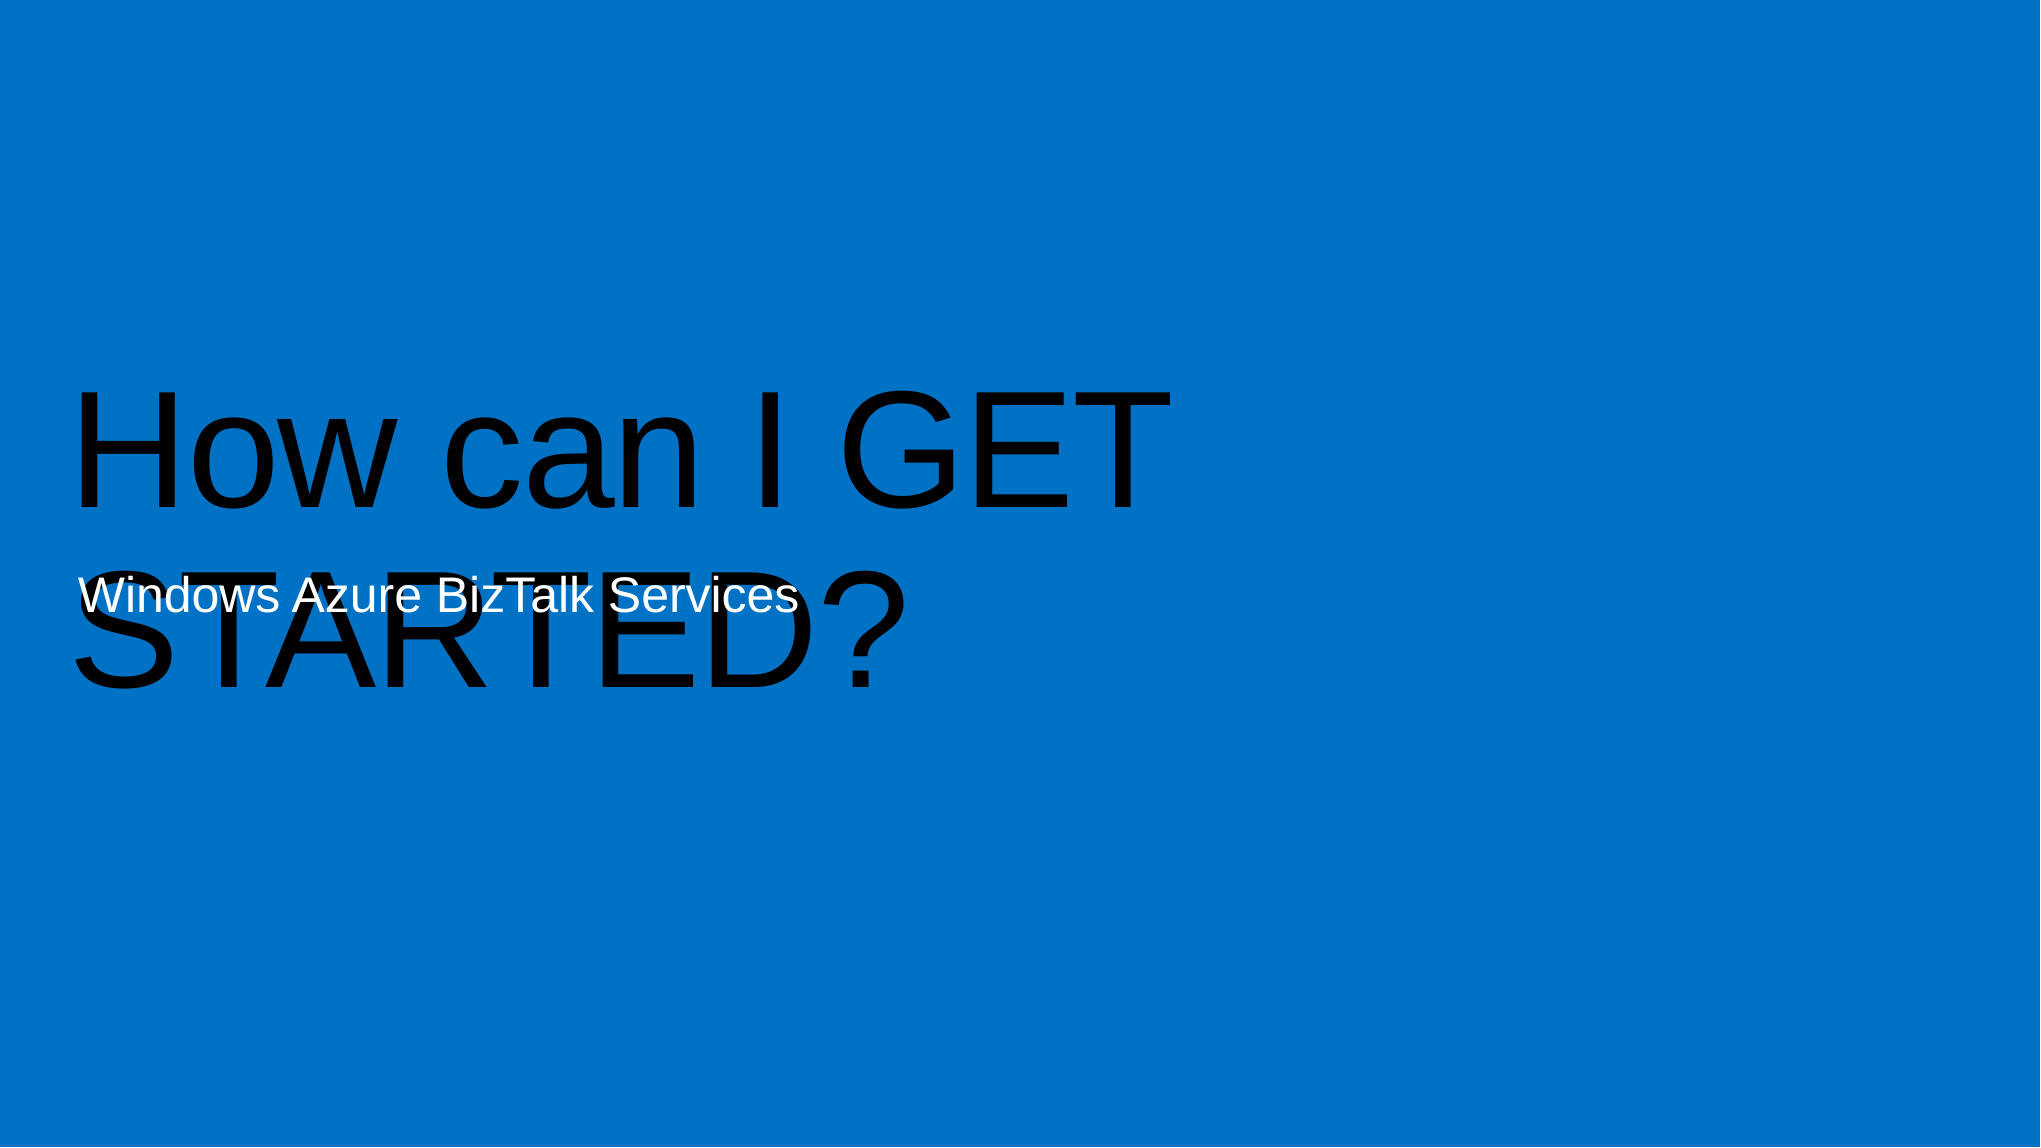

# How can I GET STARTED?
Windows Azure BizTalk Services